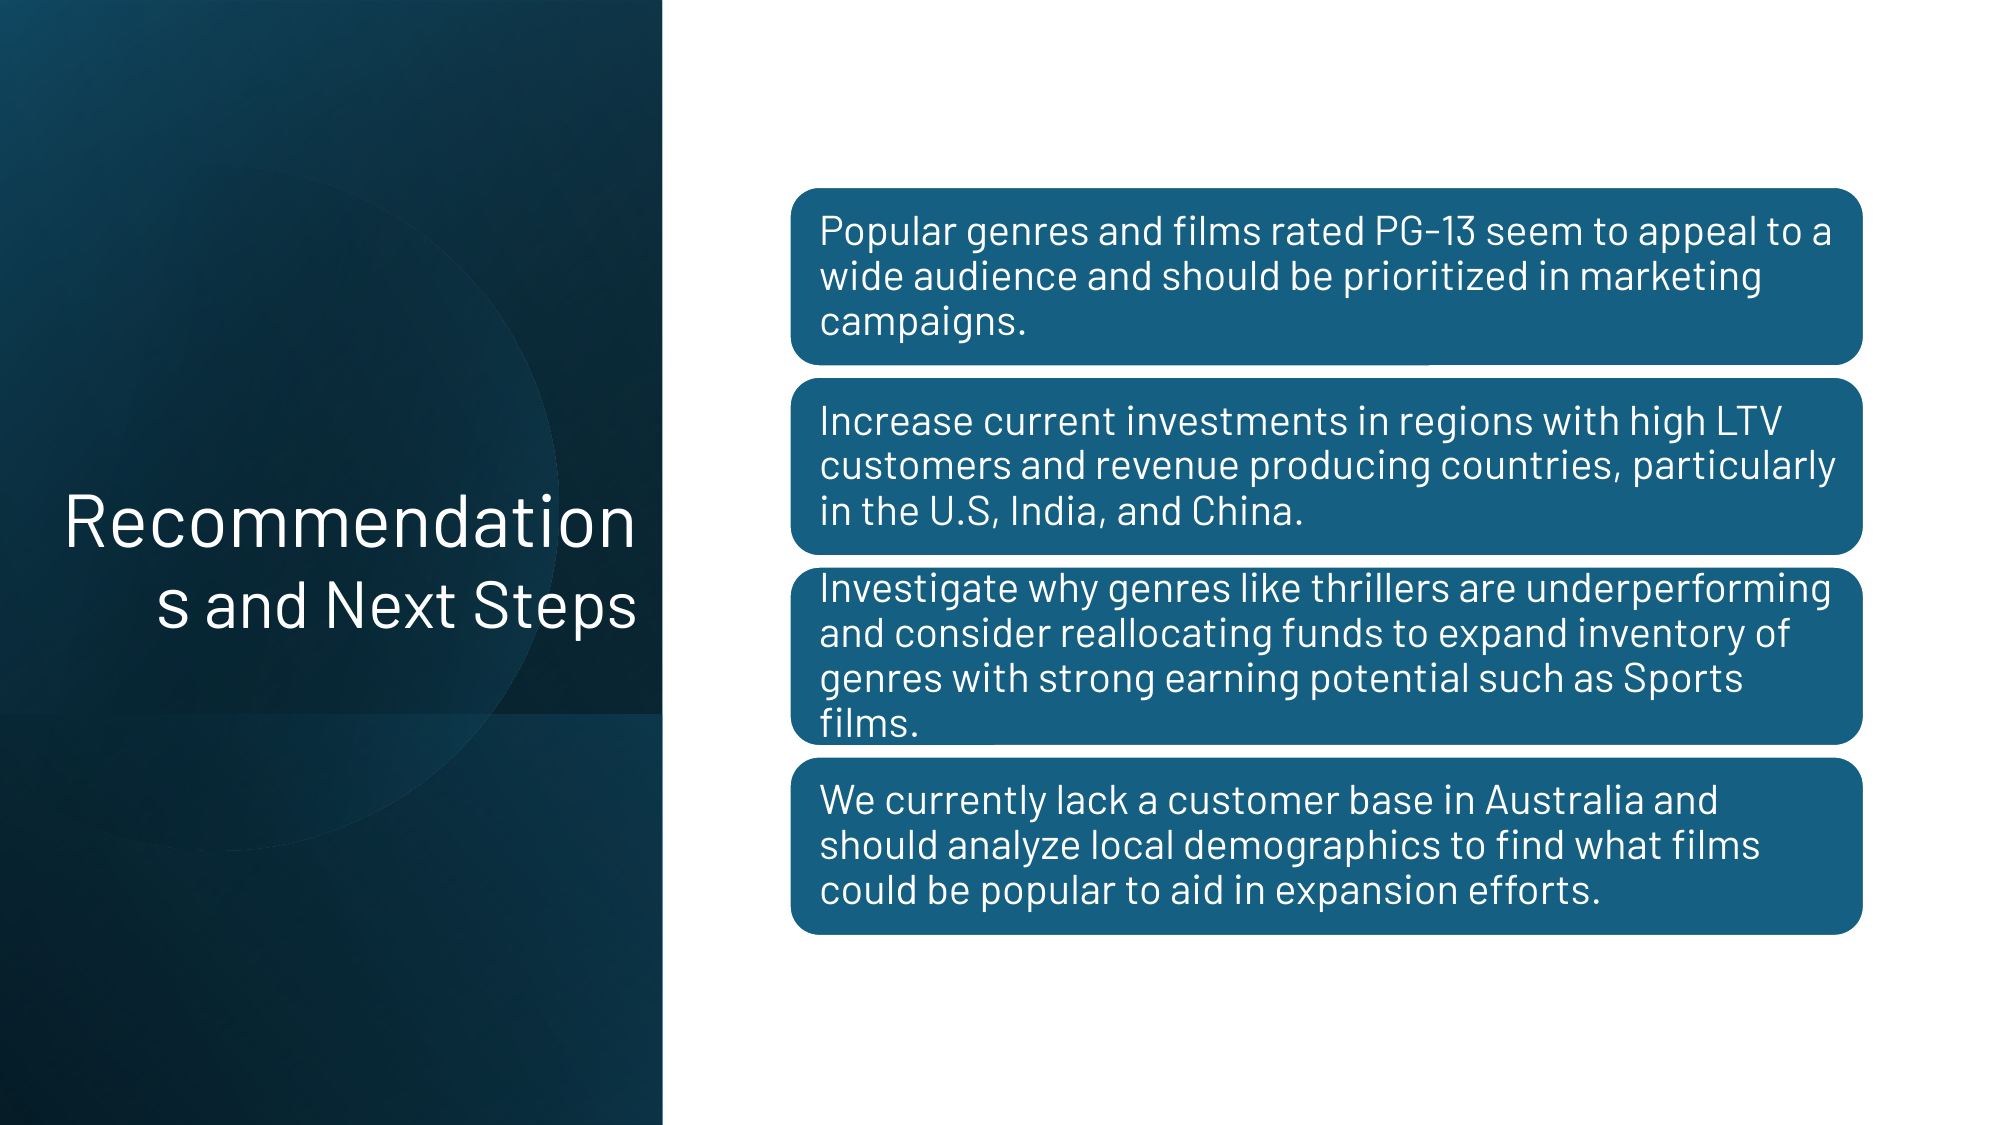

# Recommendations and Next Steps
Popular genres and films rated PG-13 seem to appeal to a wide audience and should be prioritized in marketing campaigns.
Increase current investments in regions with high LTV customers and revenue producing countries, particularly in the U.S, India, and China.
Investigate why genres like thrillers are underperforming and consider reallocating funds to expand inventory of genres with strong earning potential such as Sports films.
We currently lack a customer base in Australia and should analyze local demographics to find what films could be popular to aid in expansion efforts.